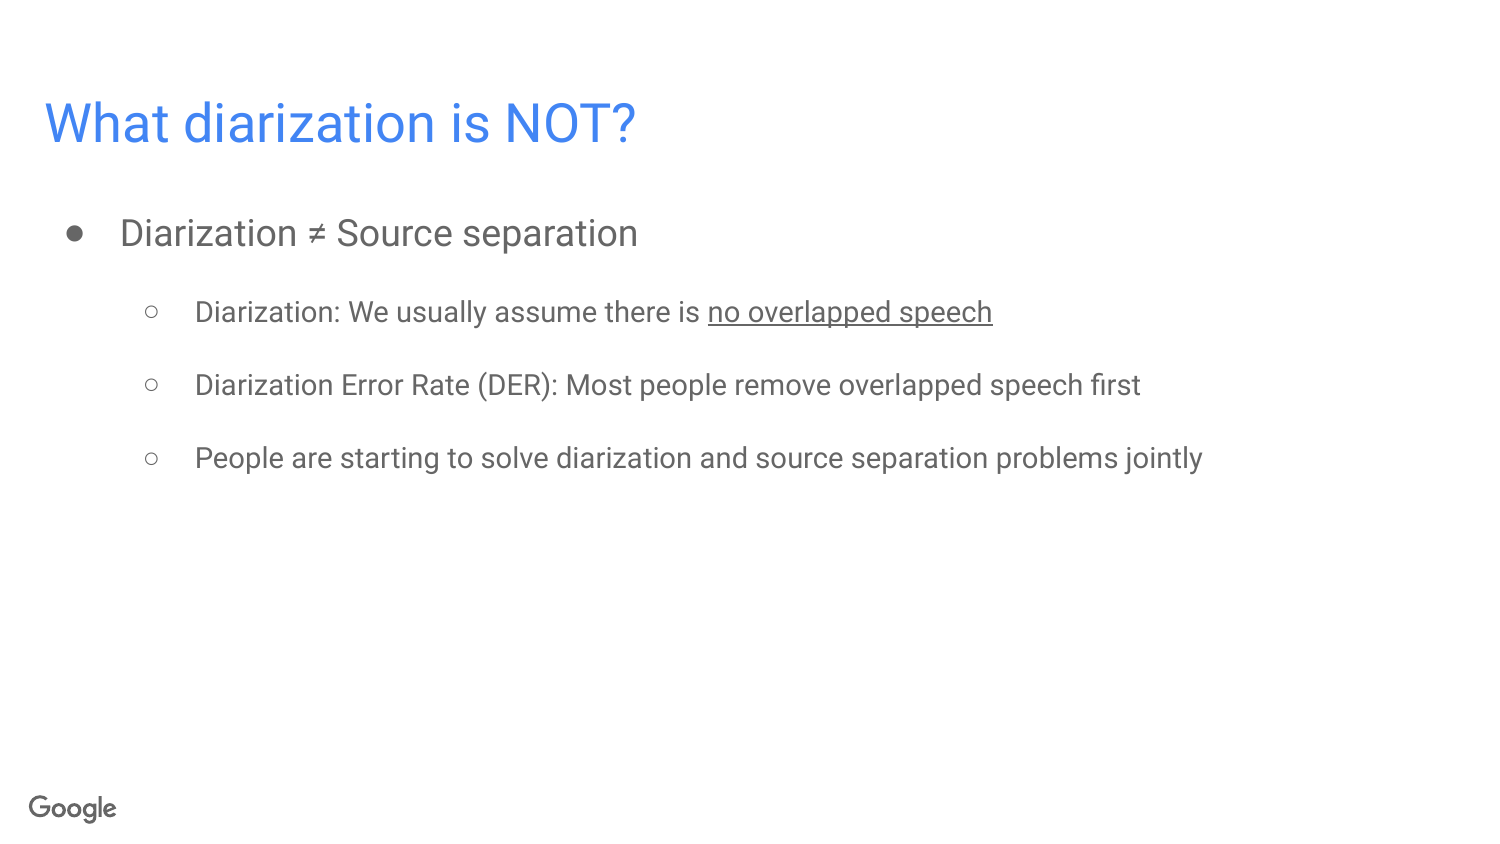

# What diarization is NOT?
Diarization ≠ Source separation
Diarization: We usually assume there is no overlapped speech
Diarization Error Rate (DER): Most people remove overlapped speech first
People are starting to solve diarization and source separation problems jointly